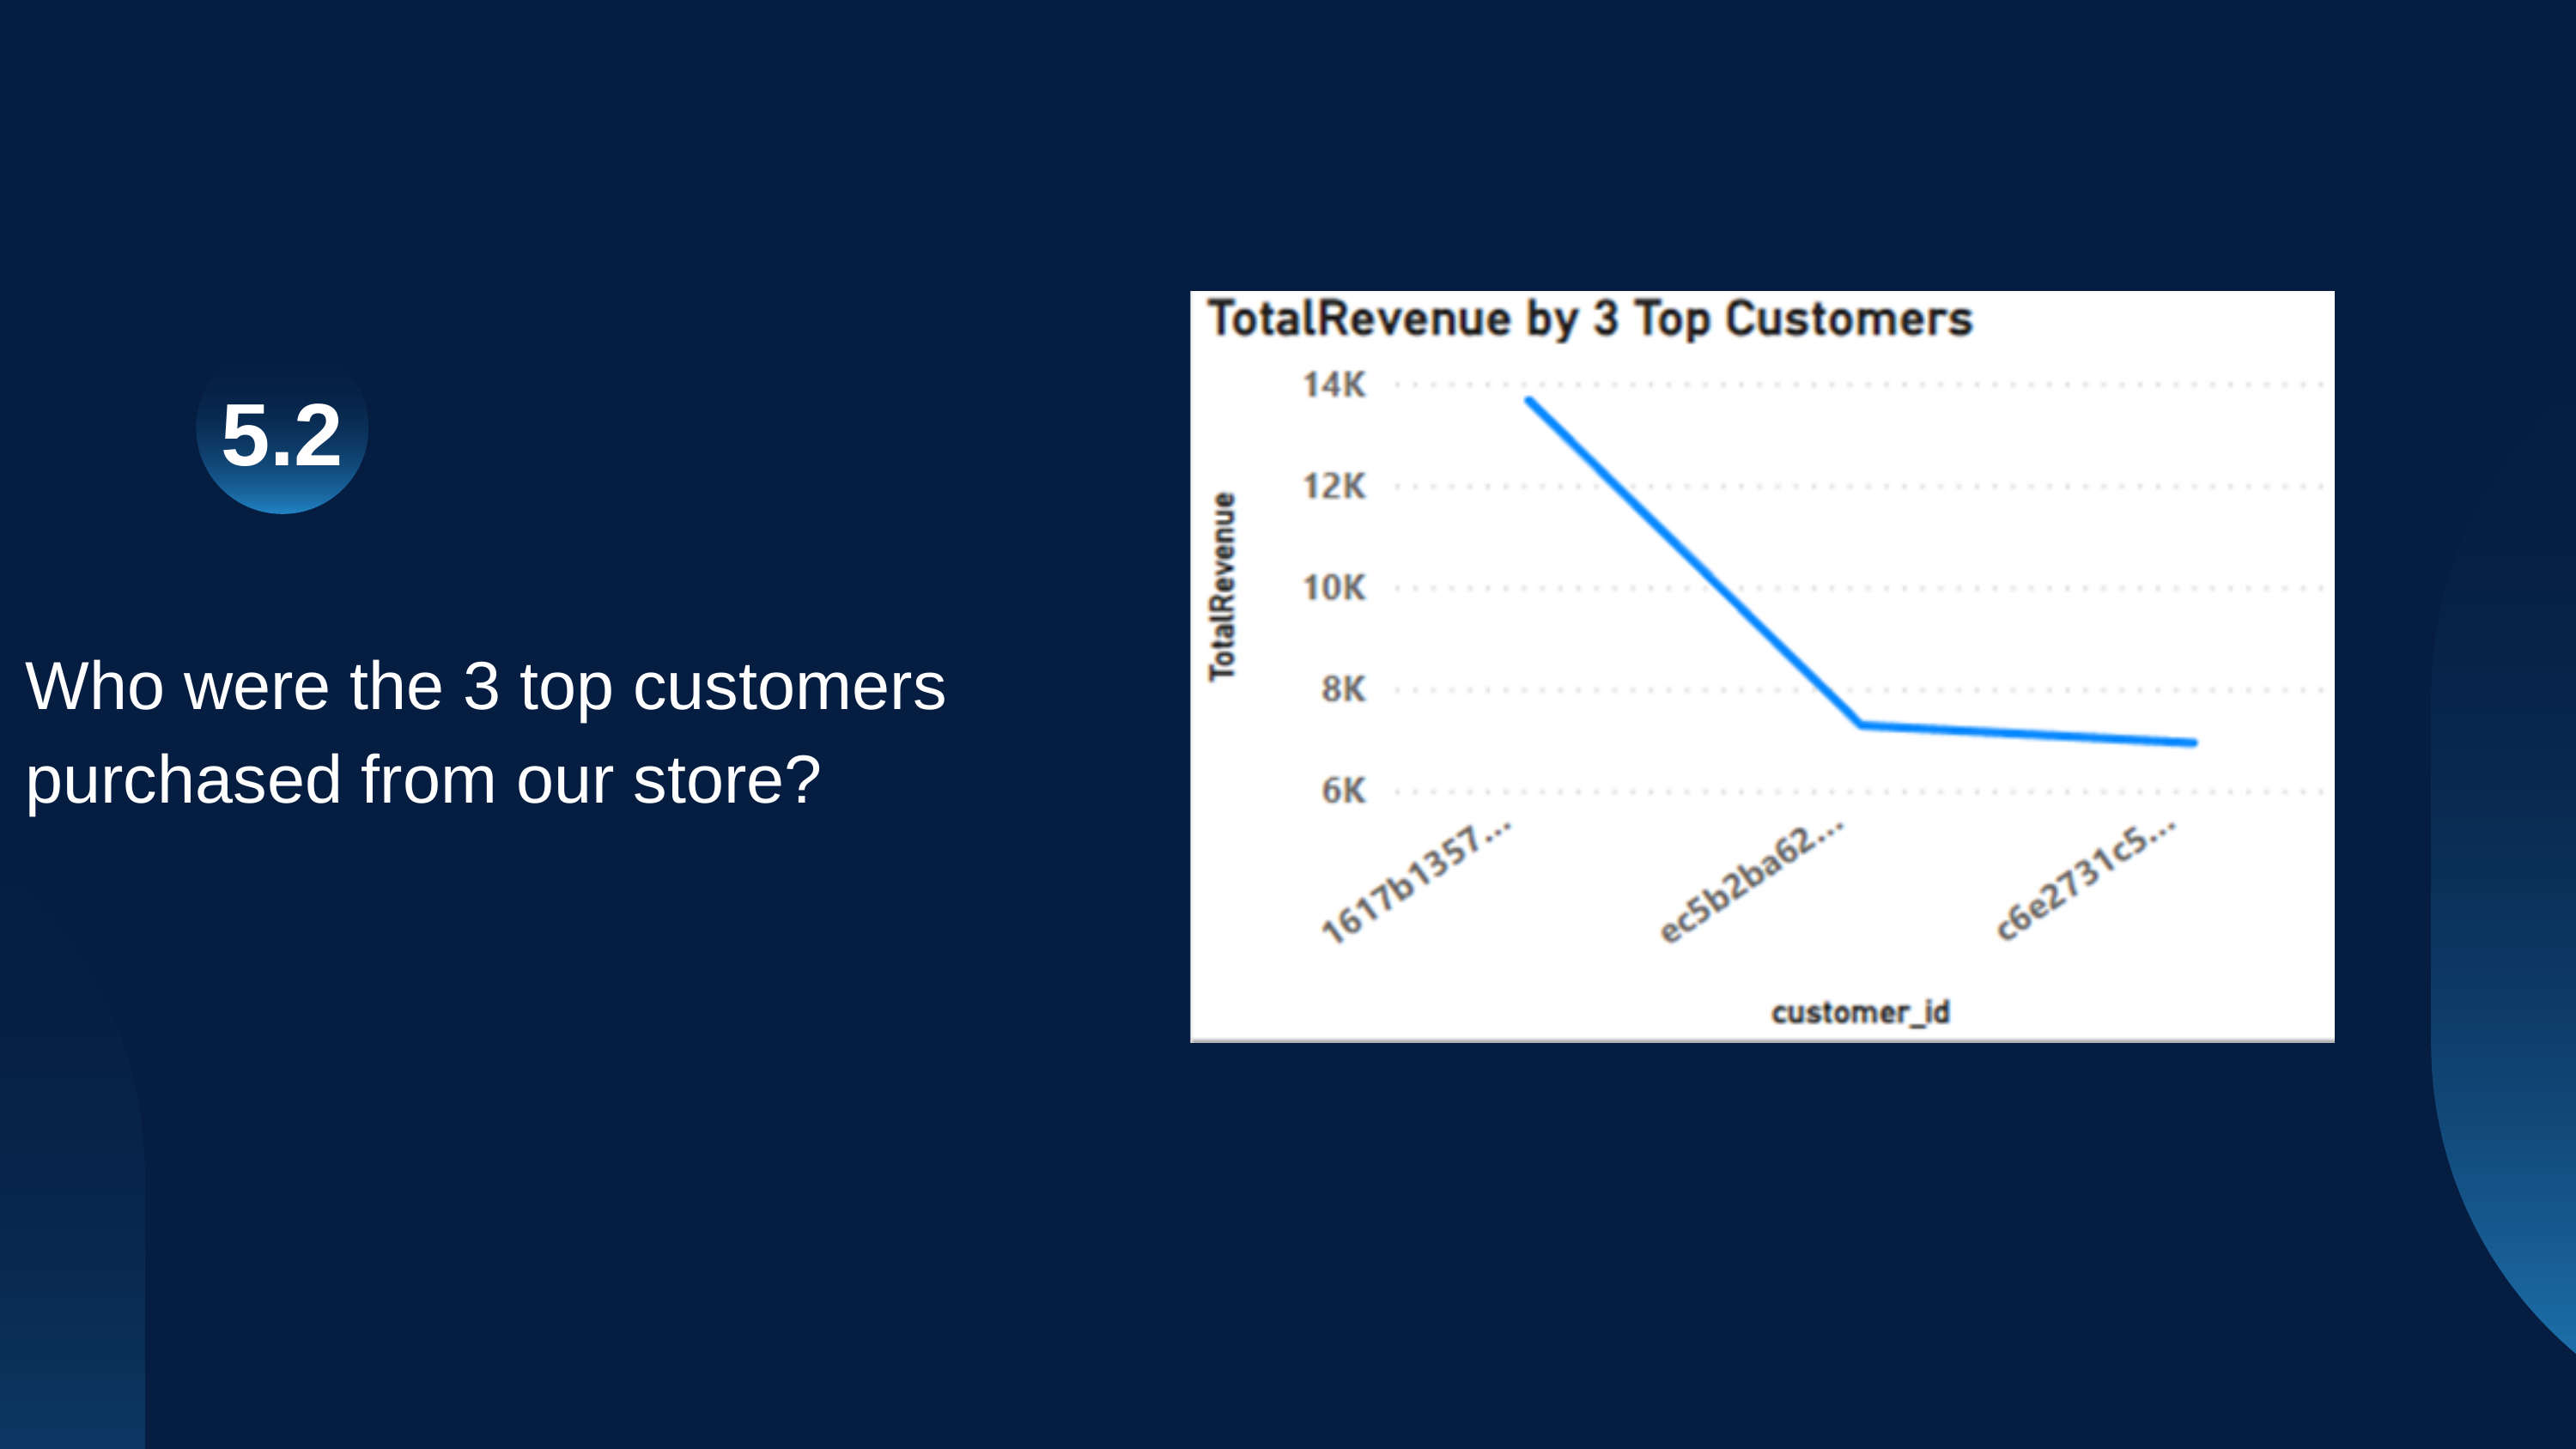

5.2
Who were the 3 top customers purchased from our store?